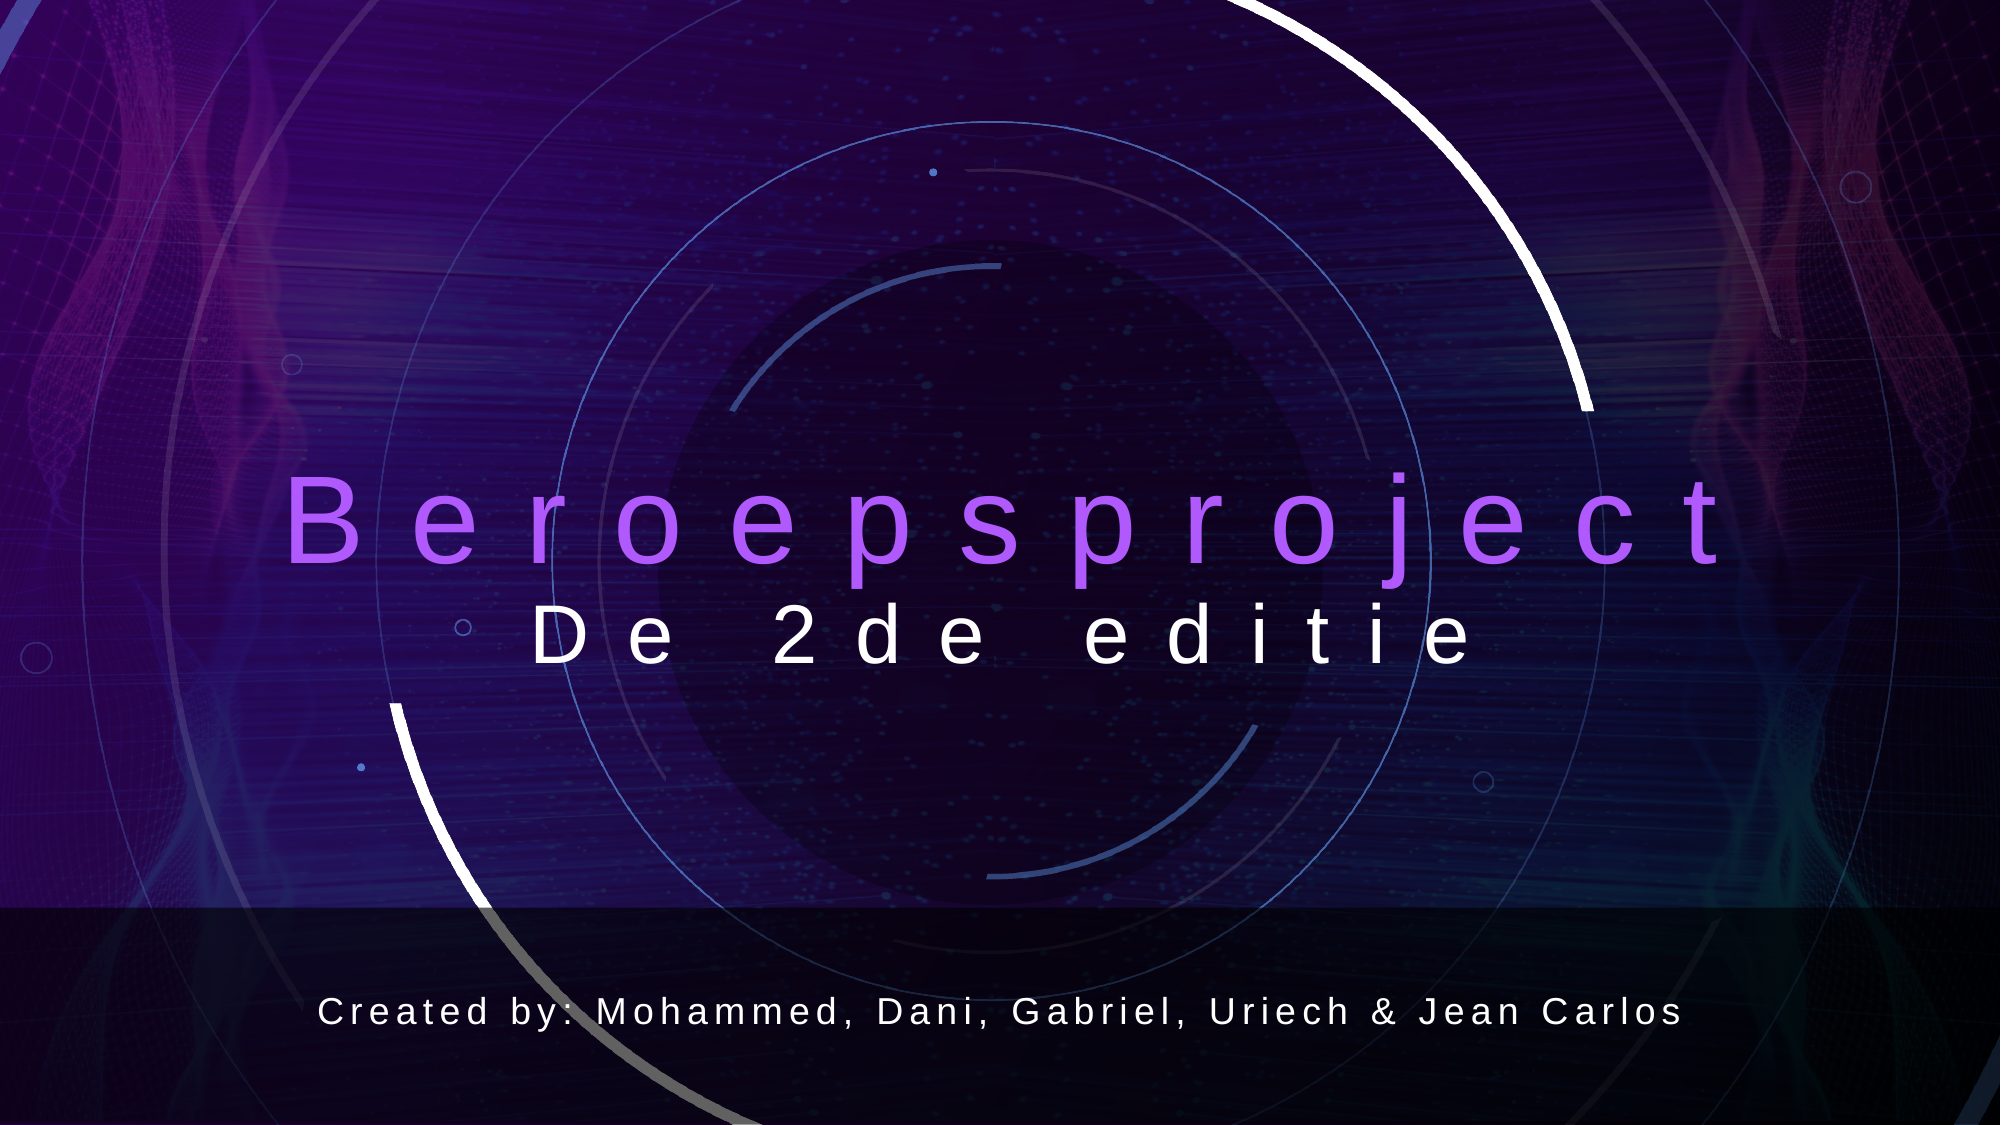

# Beroepsproject
De 2de editie
Created by: Mohammed, Dani, Gabriel, Uriech & Jean Carlos